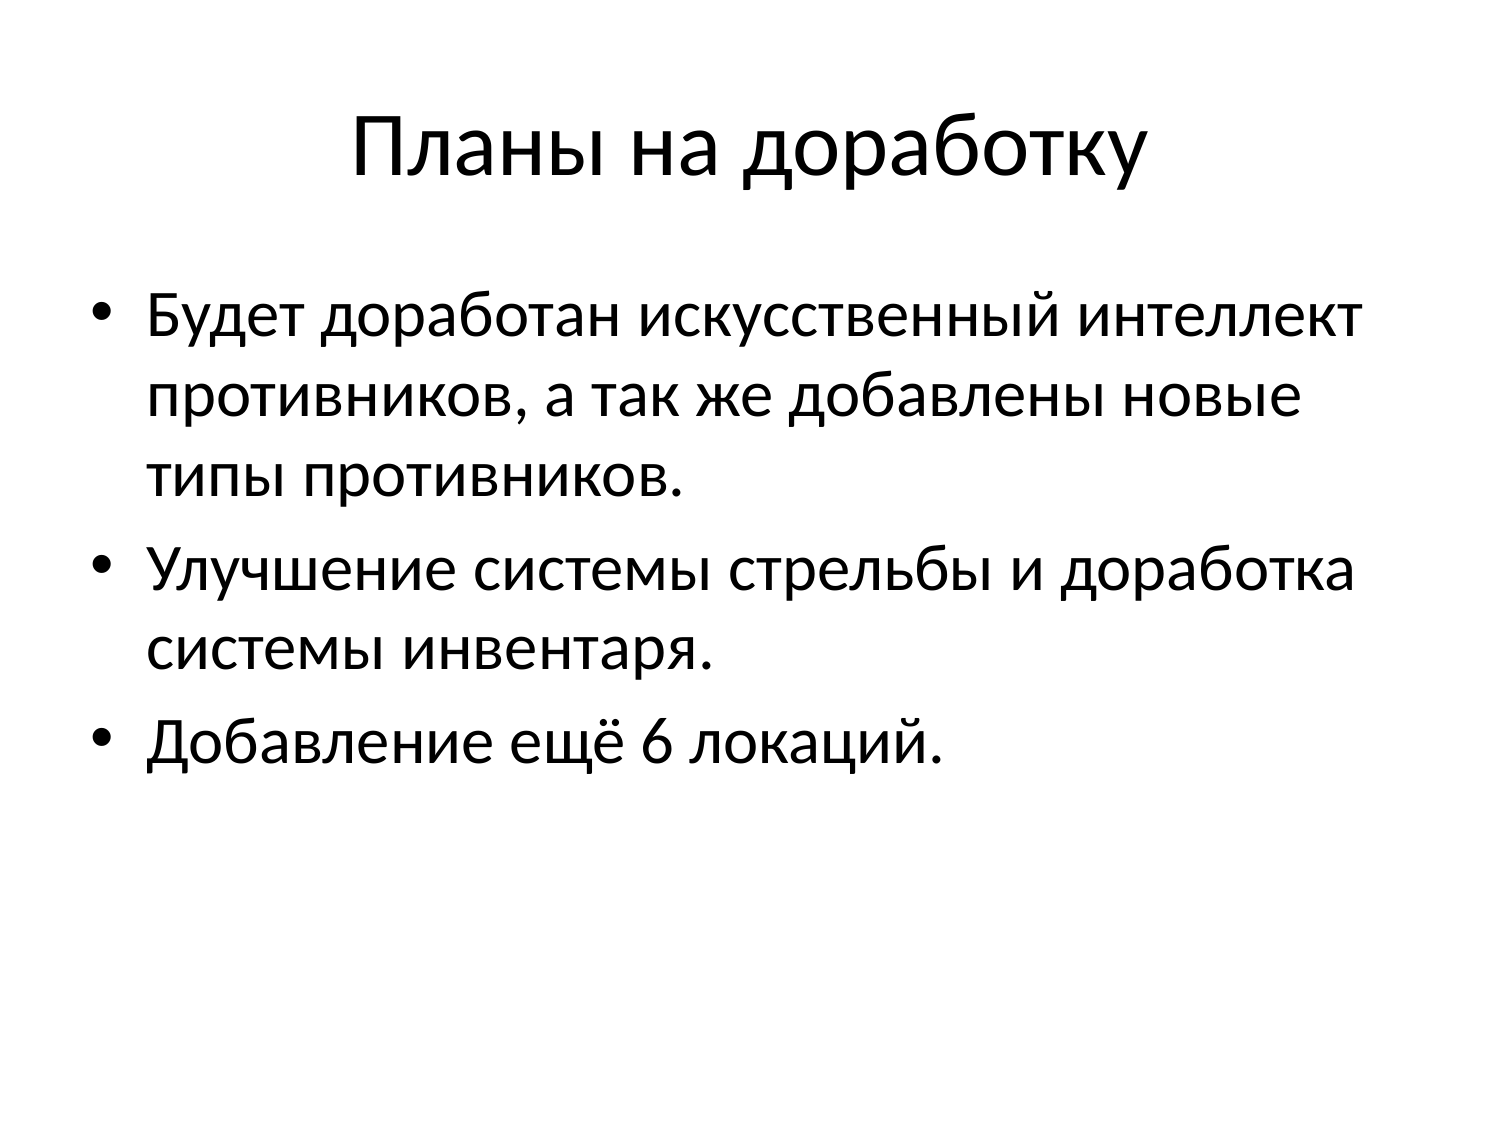

# Планы на доработку
Будет доработан искусственный интеллект противников, а так же добавлены новые типы противников.
Улучшение системы стрельбы и доработка системы инвентаря.
Добавление ещё 6 локаций.